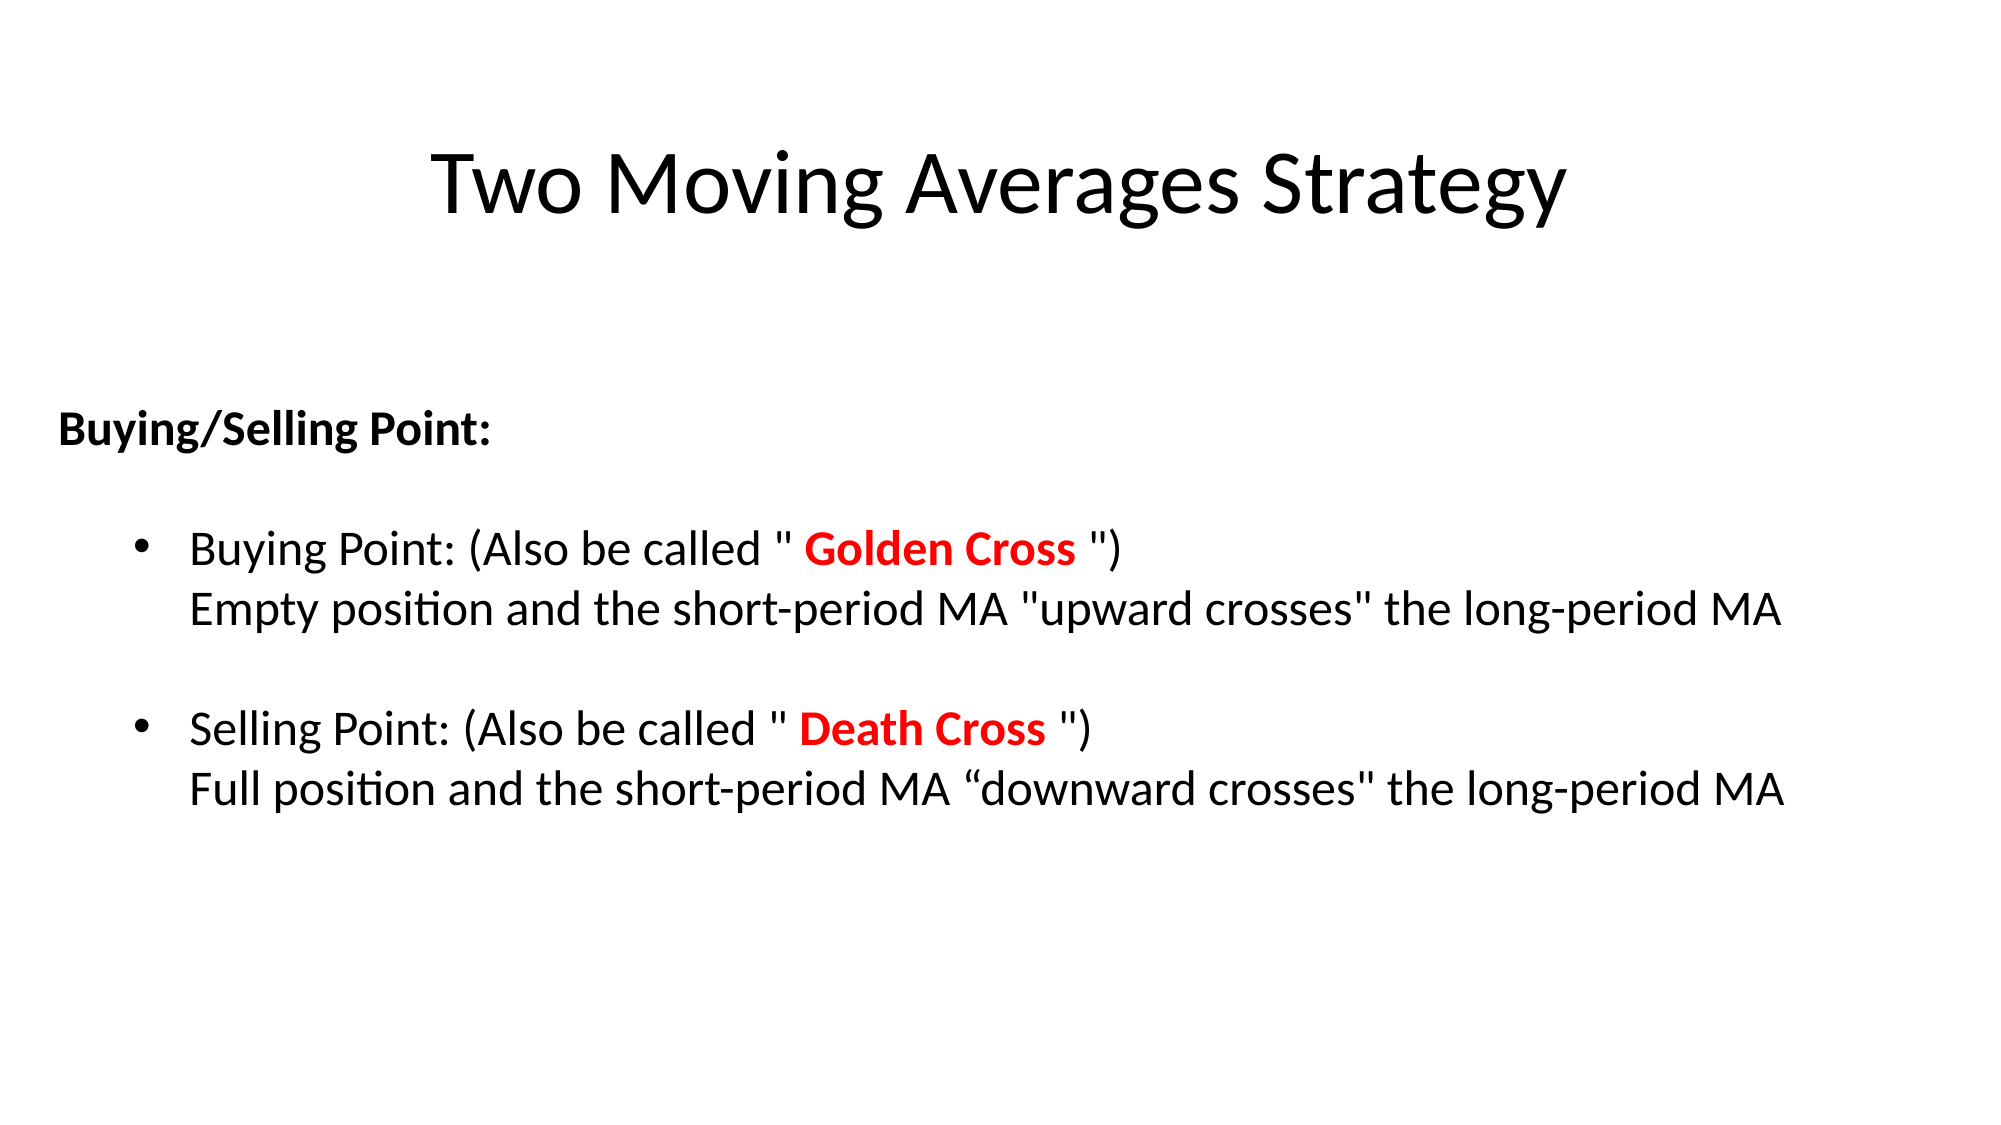

# Two Moving Averages Strategy
Buying/Selling Point:

Buying Point: (Also be called " Golden Cross ")
     Empty position and the short-period MA "upward crosses" the long-period MA

Selling Point: (Also be called " Death Cross ")
     Full position and the short-period MA “downward crosses" the long-period MA